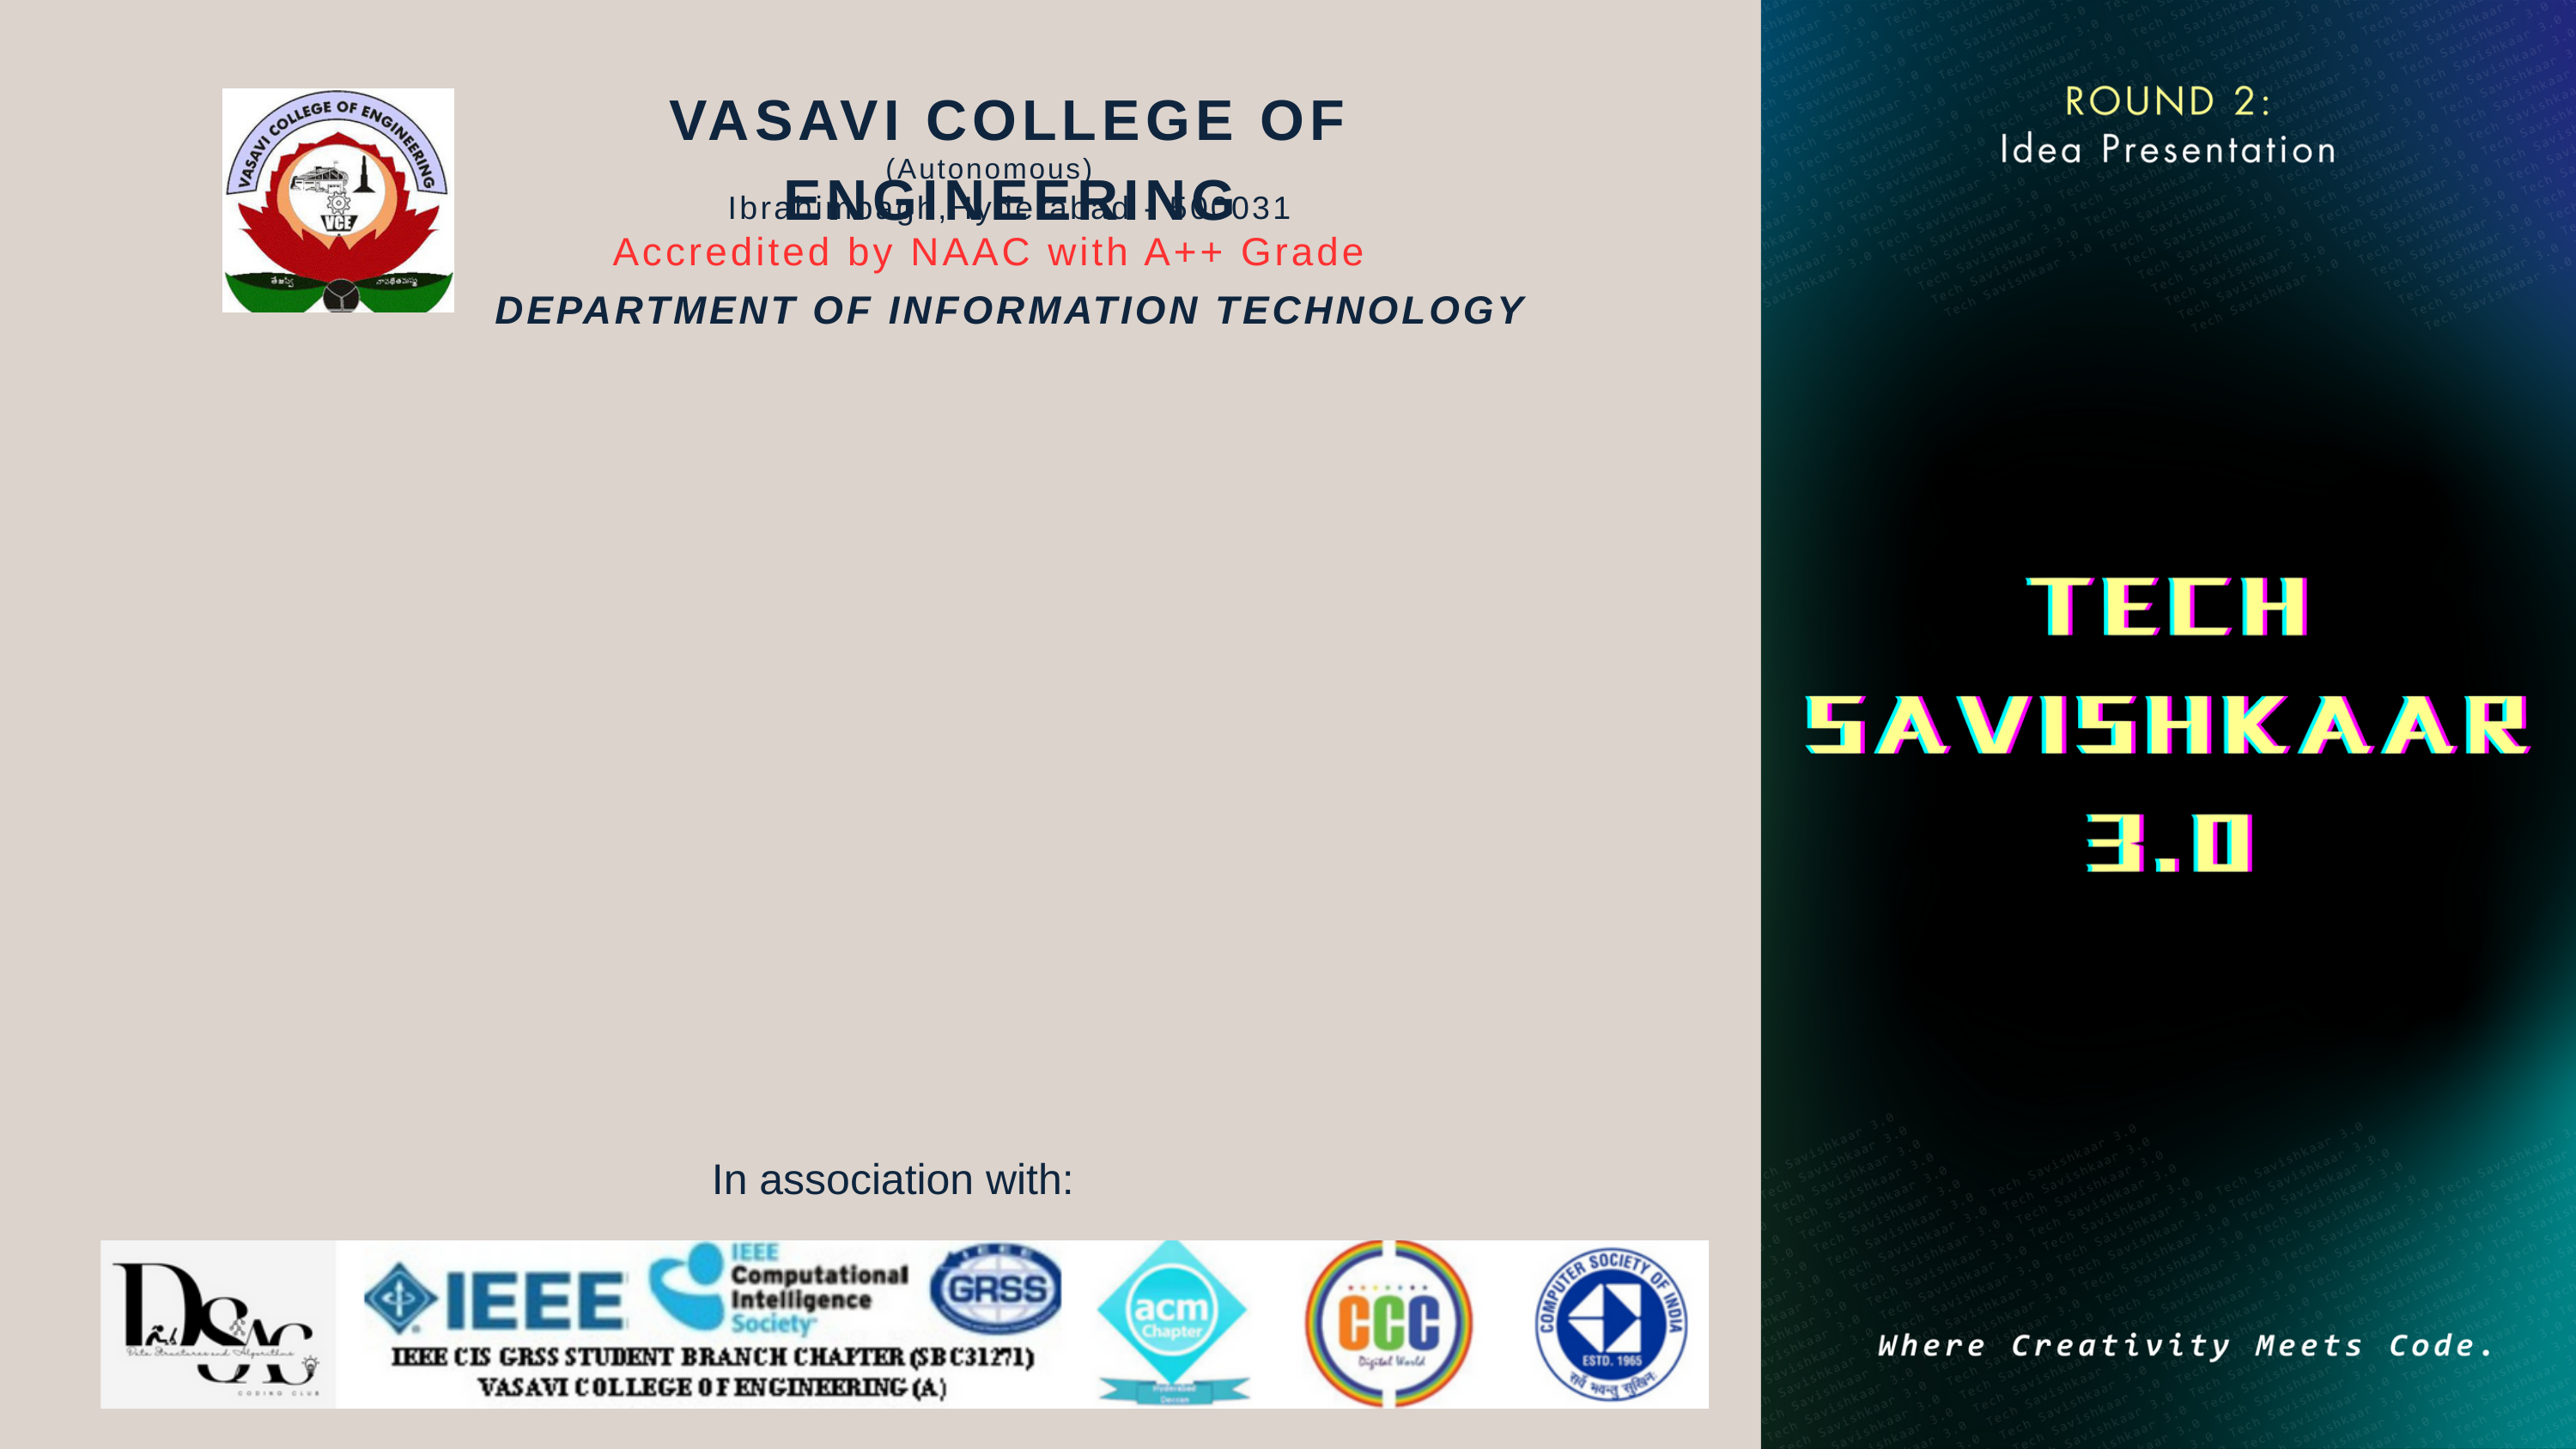

VASAVI COLLEGE OF ENGINEERING

(Autonomous)
Ibrahimbagh,Hyderabad - 500031
Accredited by NAAC with A++ Grade
DEPARTMENT OF INFORMATION TECHNOLOGY

In association with: